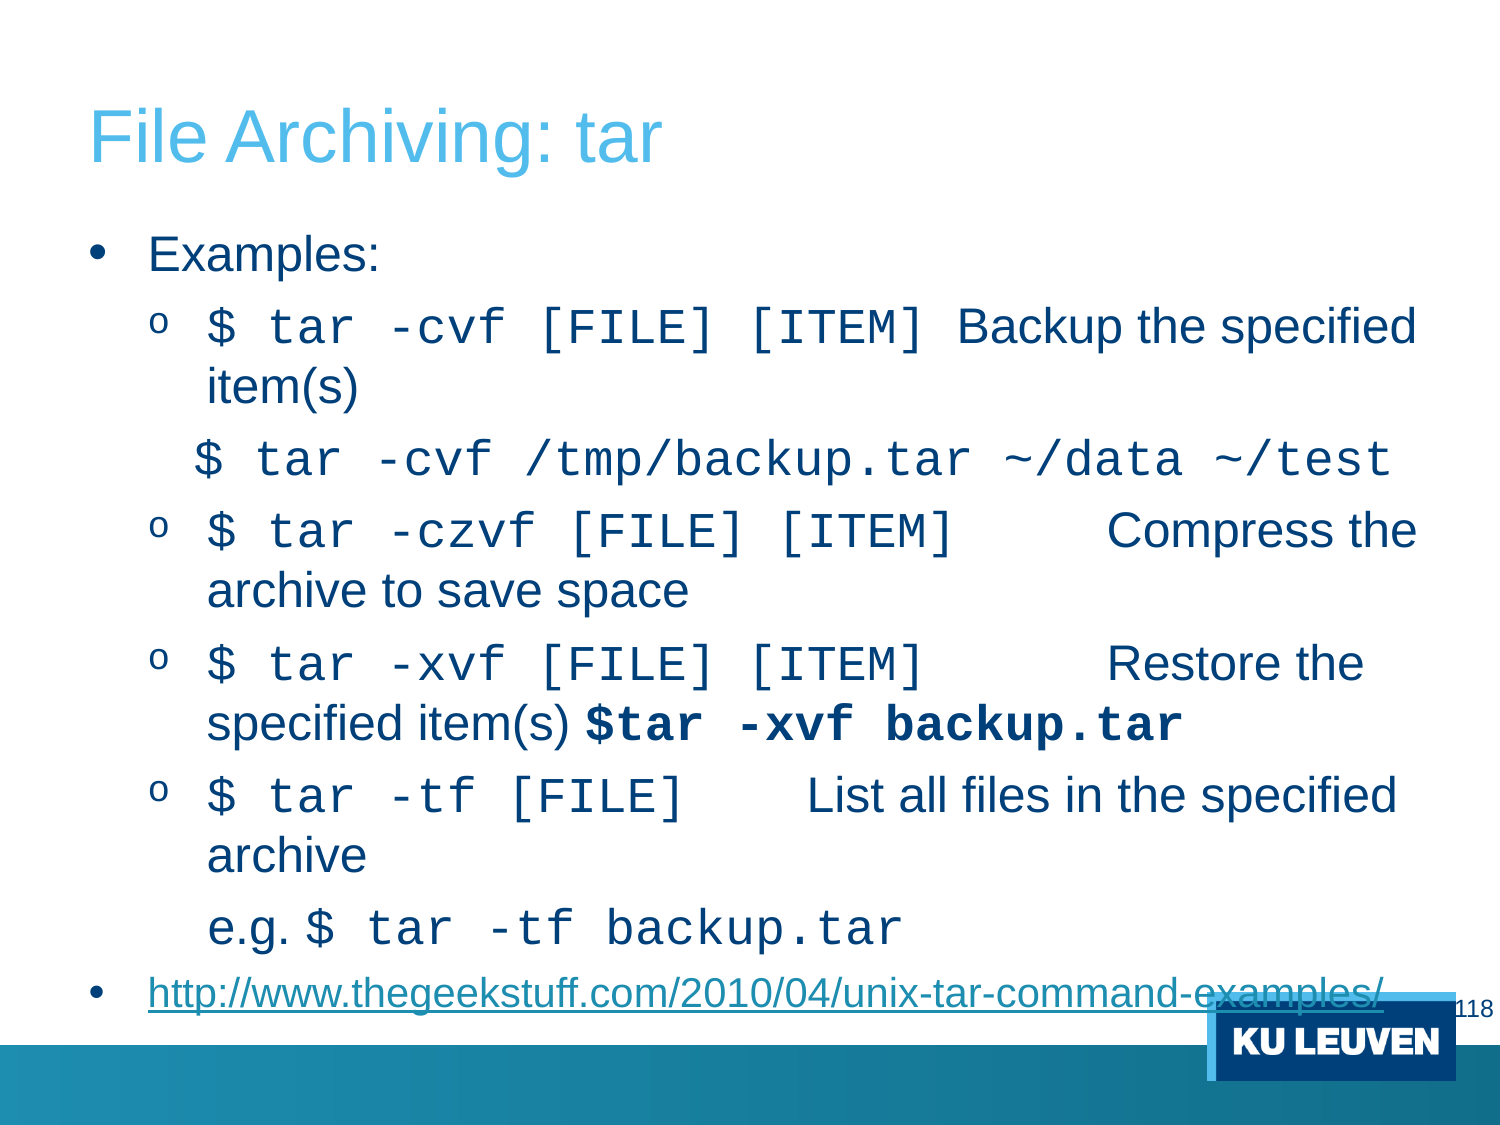

# File Archiving: tar
Examples:
$ tar -cvf [FILE] [ITEM] 	Backup the specified item(s)
 $ tar -cvf /tmp/backup.tar ~/data ~/test
$ tar -czvf [FILE] [ITEM] 	Compress the archive to save space
$ tar -xvf [FILE] [ITEM] 	Restore the specified item(s) $tar -xvf backup.tar
$ tar -tf [FILE] 	List all files in the specified archive
  e.g. $ tar -tf backup.tar
http://www.thegeekstuff.com/2010/04/unix-tar-command-examples/

118